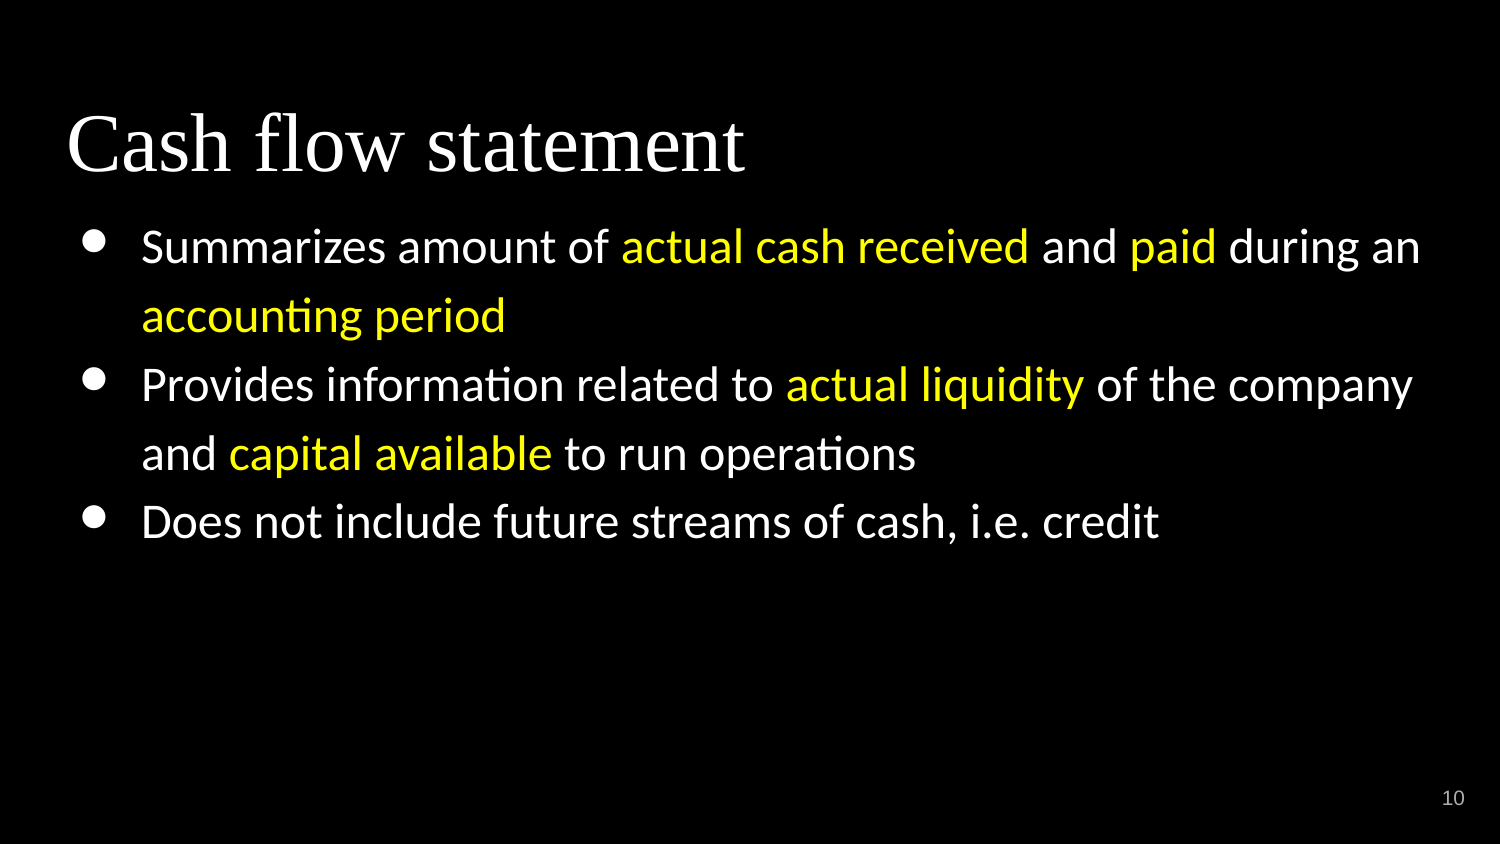

# Cash flow statement
Summarizes amount of actual cash received and paid during an accounting period
Provides information related to actual liquidity of the company and capital available to run operations
Does not include future streams of cash, i.e. credit
10